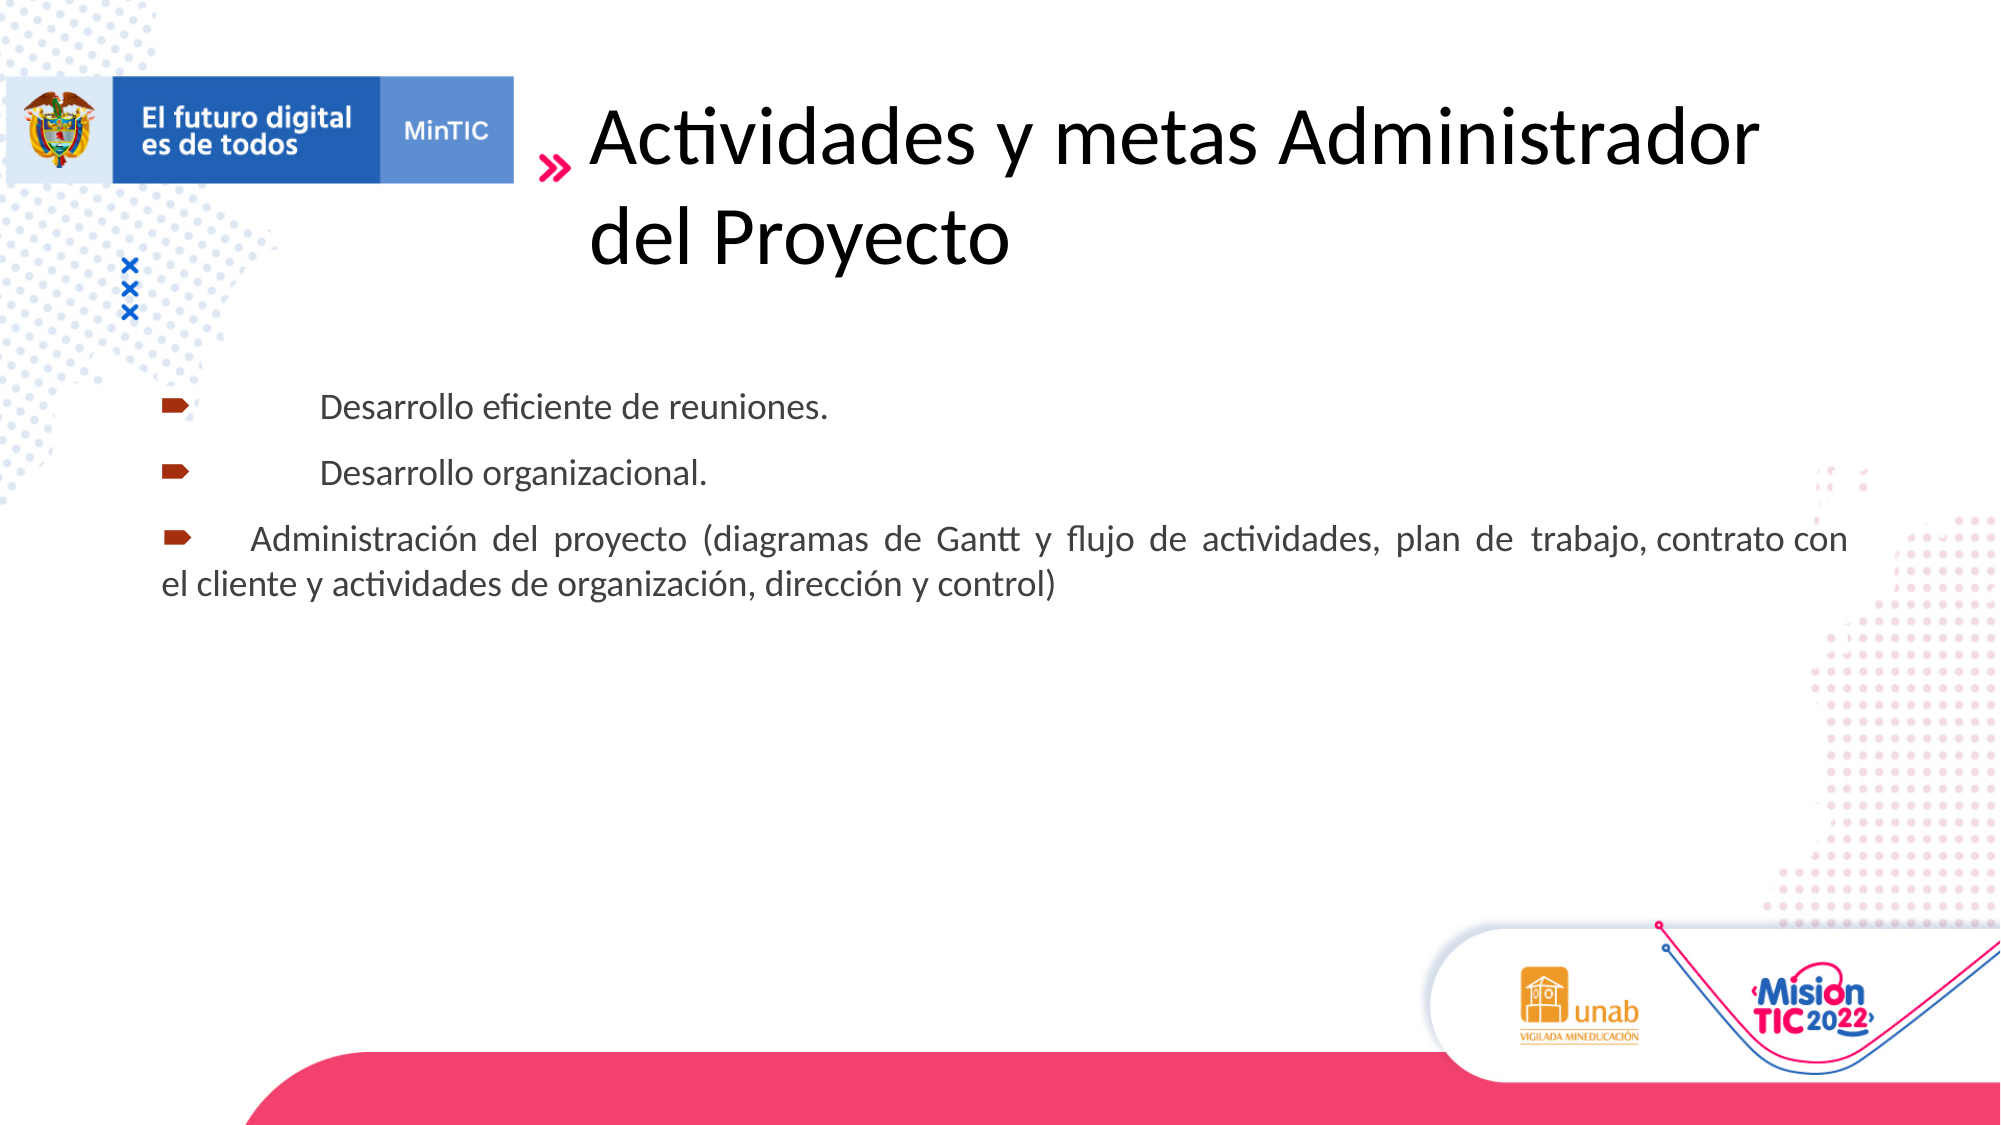

# Actividades y metas Administrador del Proyecto
🠶	 Desarrollo eficiente de reuniones.
🠶	 Desarrollo organizacional.
🠶      Administración del proyecto (diagramas de Gantt y flujo de actividades, plan de  trabajo, contrato con el cliente y actividades de organización, dirección y control)